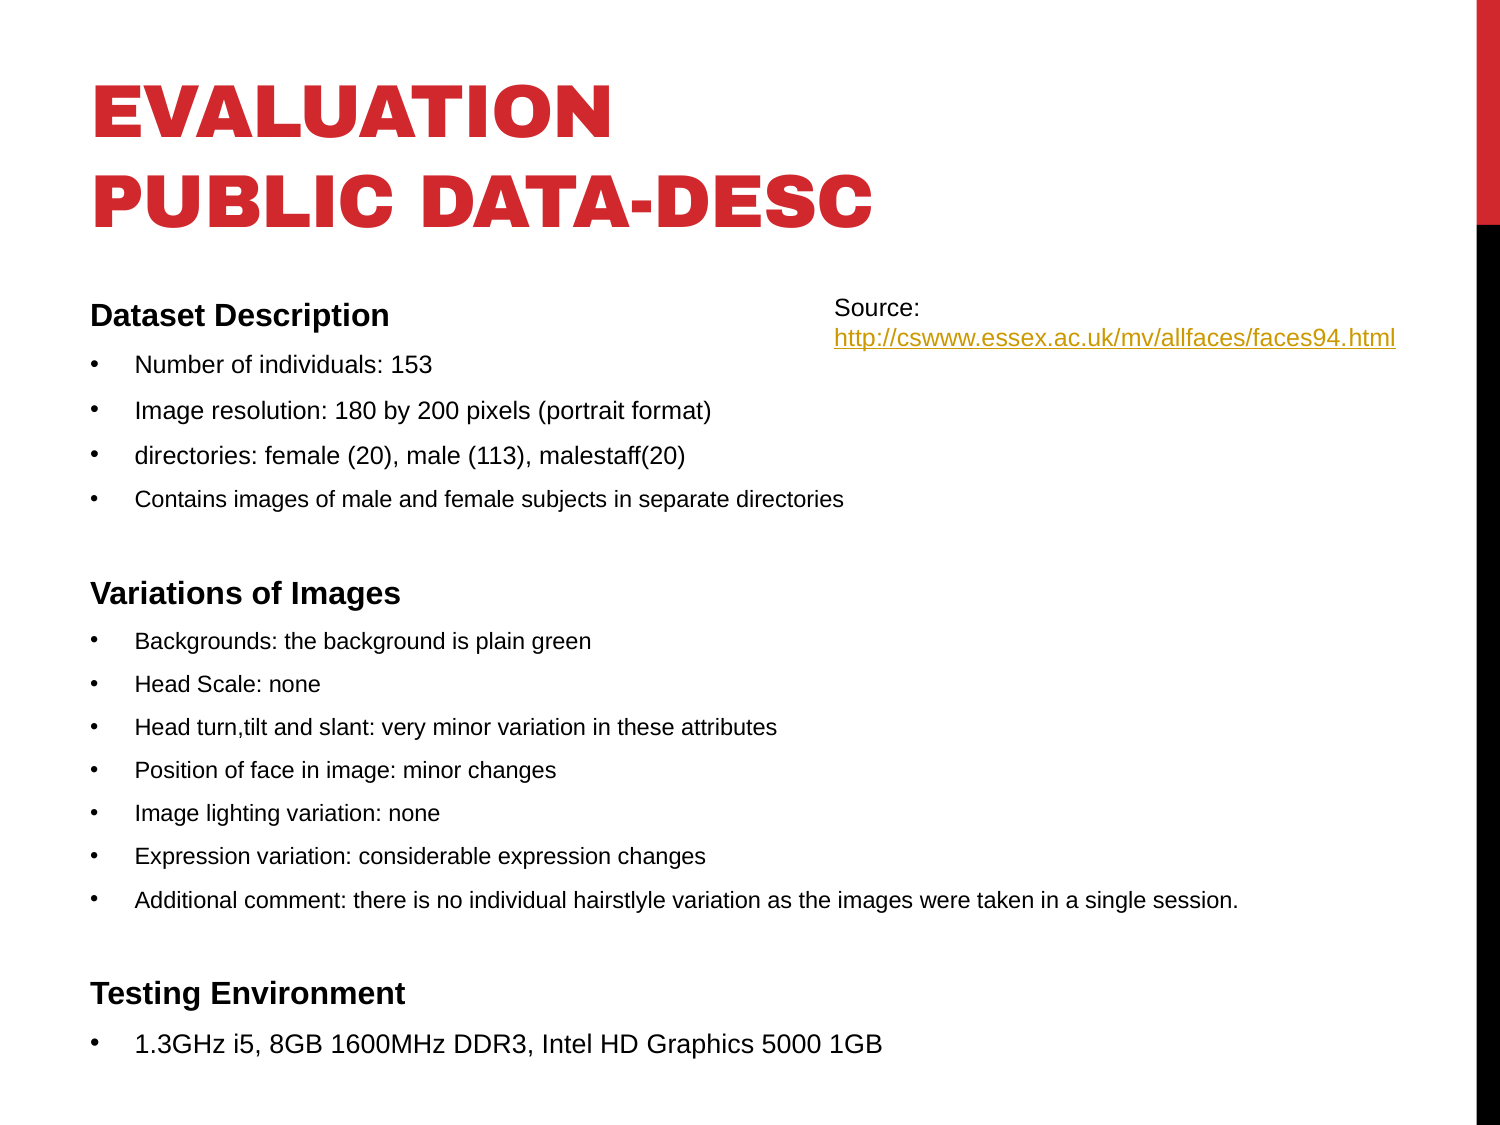

# Evaluation public data-desc
Source:
http://cswww.essex.ac.uk/mv/allfaces/faces94.html
Dataset Description
Number of individuals: 153
Image resolution: 180 by 200 pixels (portrait format)
directories: female (20), male (113), malestaff(20)
Contains images of male and female subjects in separate directories

Variations of Images
Backgrounds: the background is plain green
Head Scale: none
Head turn,tilt and slant: very minor variation in these attributes
Position of face in image: minor changes
Image lighting variation: none
Expression variation: considerable expression changes
Additional comment: there is no individual hairstlyle variation as the images were taken in a single session.

Testing Environment
1.3GHz i5, 8GB 1600MHz DDR3, Intel HD Graphics 5000 1GB